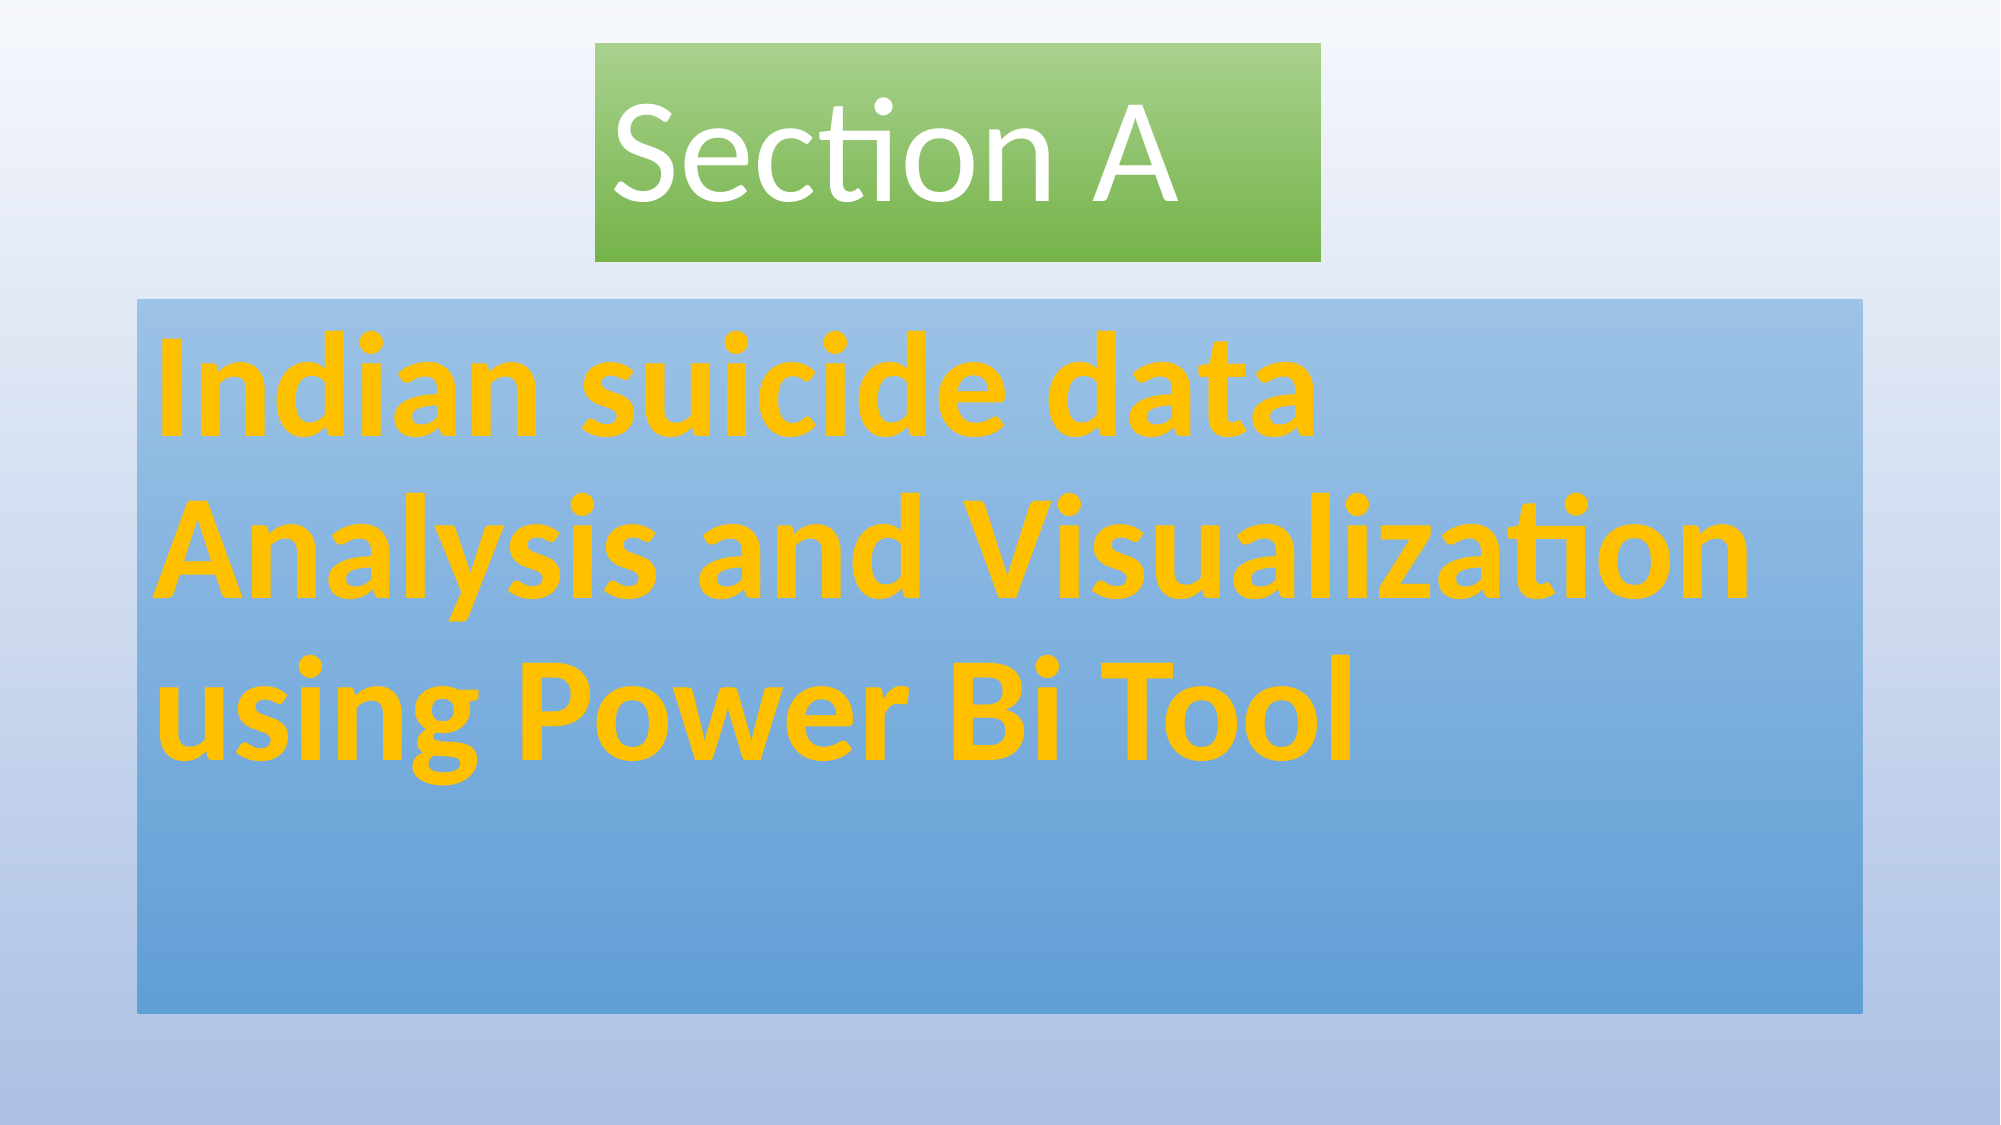

# Section A
Indian suicide data Analysis and Visualization using Power Bi Tool